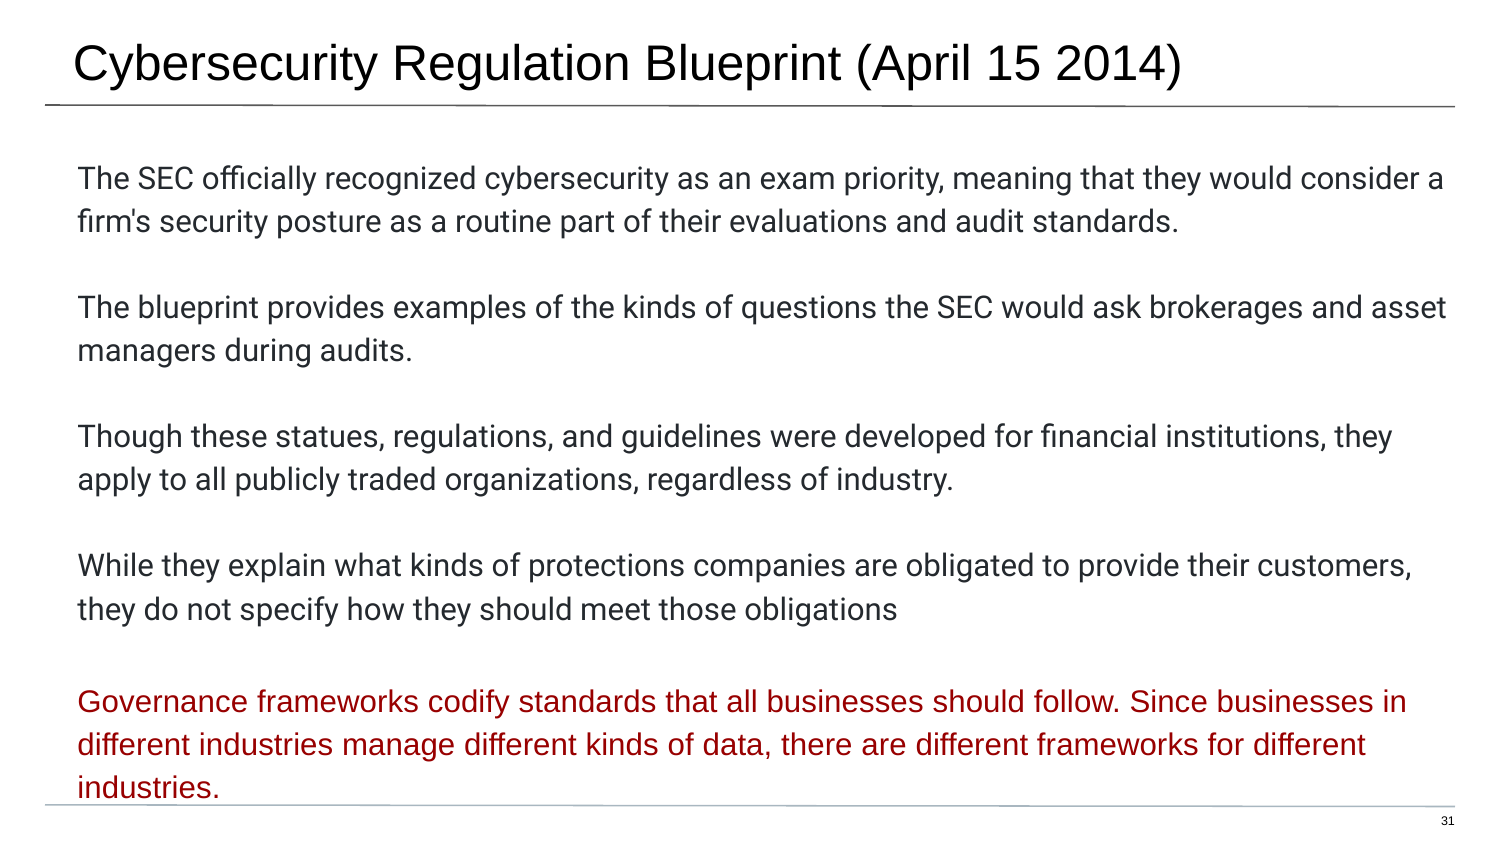

# Cybersecurity Regulation Blueprint (April 15 2014)
The SEC officially recognized cybersecurity as an exam priority, meaning that they would consider a firm's security posture as a routine part of their evaluations and audit standards.

The blueprint provides examples of the kinds of questions the SEC would ask brokerages and asset managers during audits.

Though these statues, regulations, and guidelines were developed for financial institutions, they apply to all publicly traded organizations, regardless of industry.

While they explain what kinds of protections companies are obligated to provide their customers, they do not specify how they should meet those obligations

Governance frameworks codify standards that all businesses should follow. Since businesses in different industries manage different kinds of data, there are different frameworks for different industries.

31